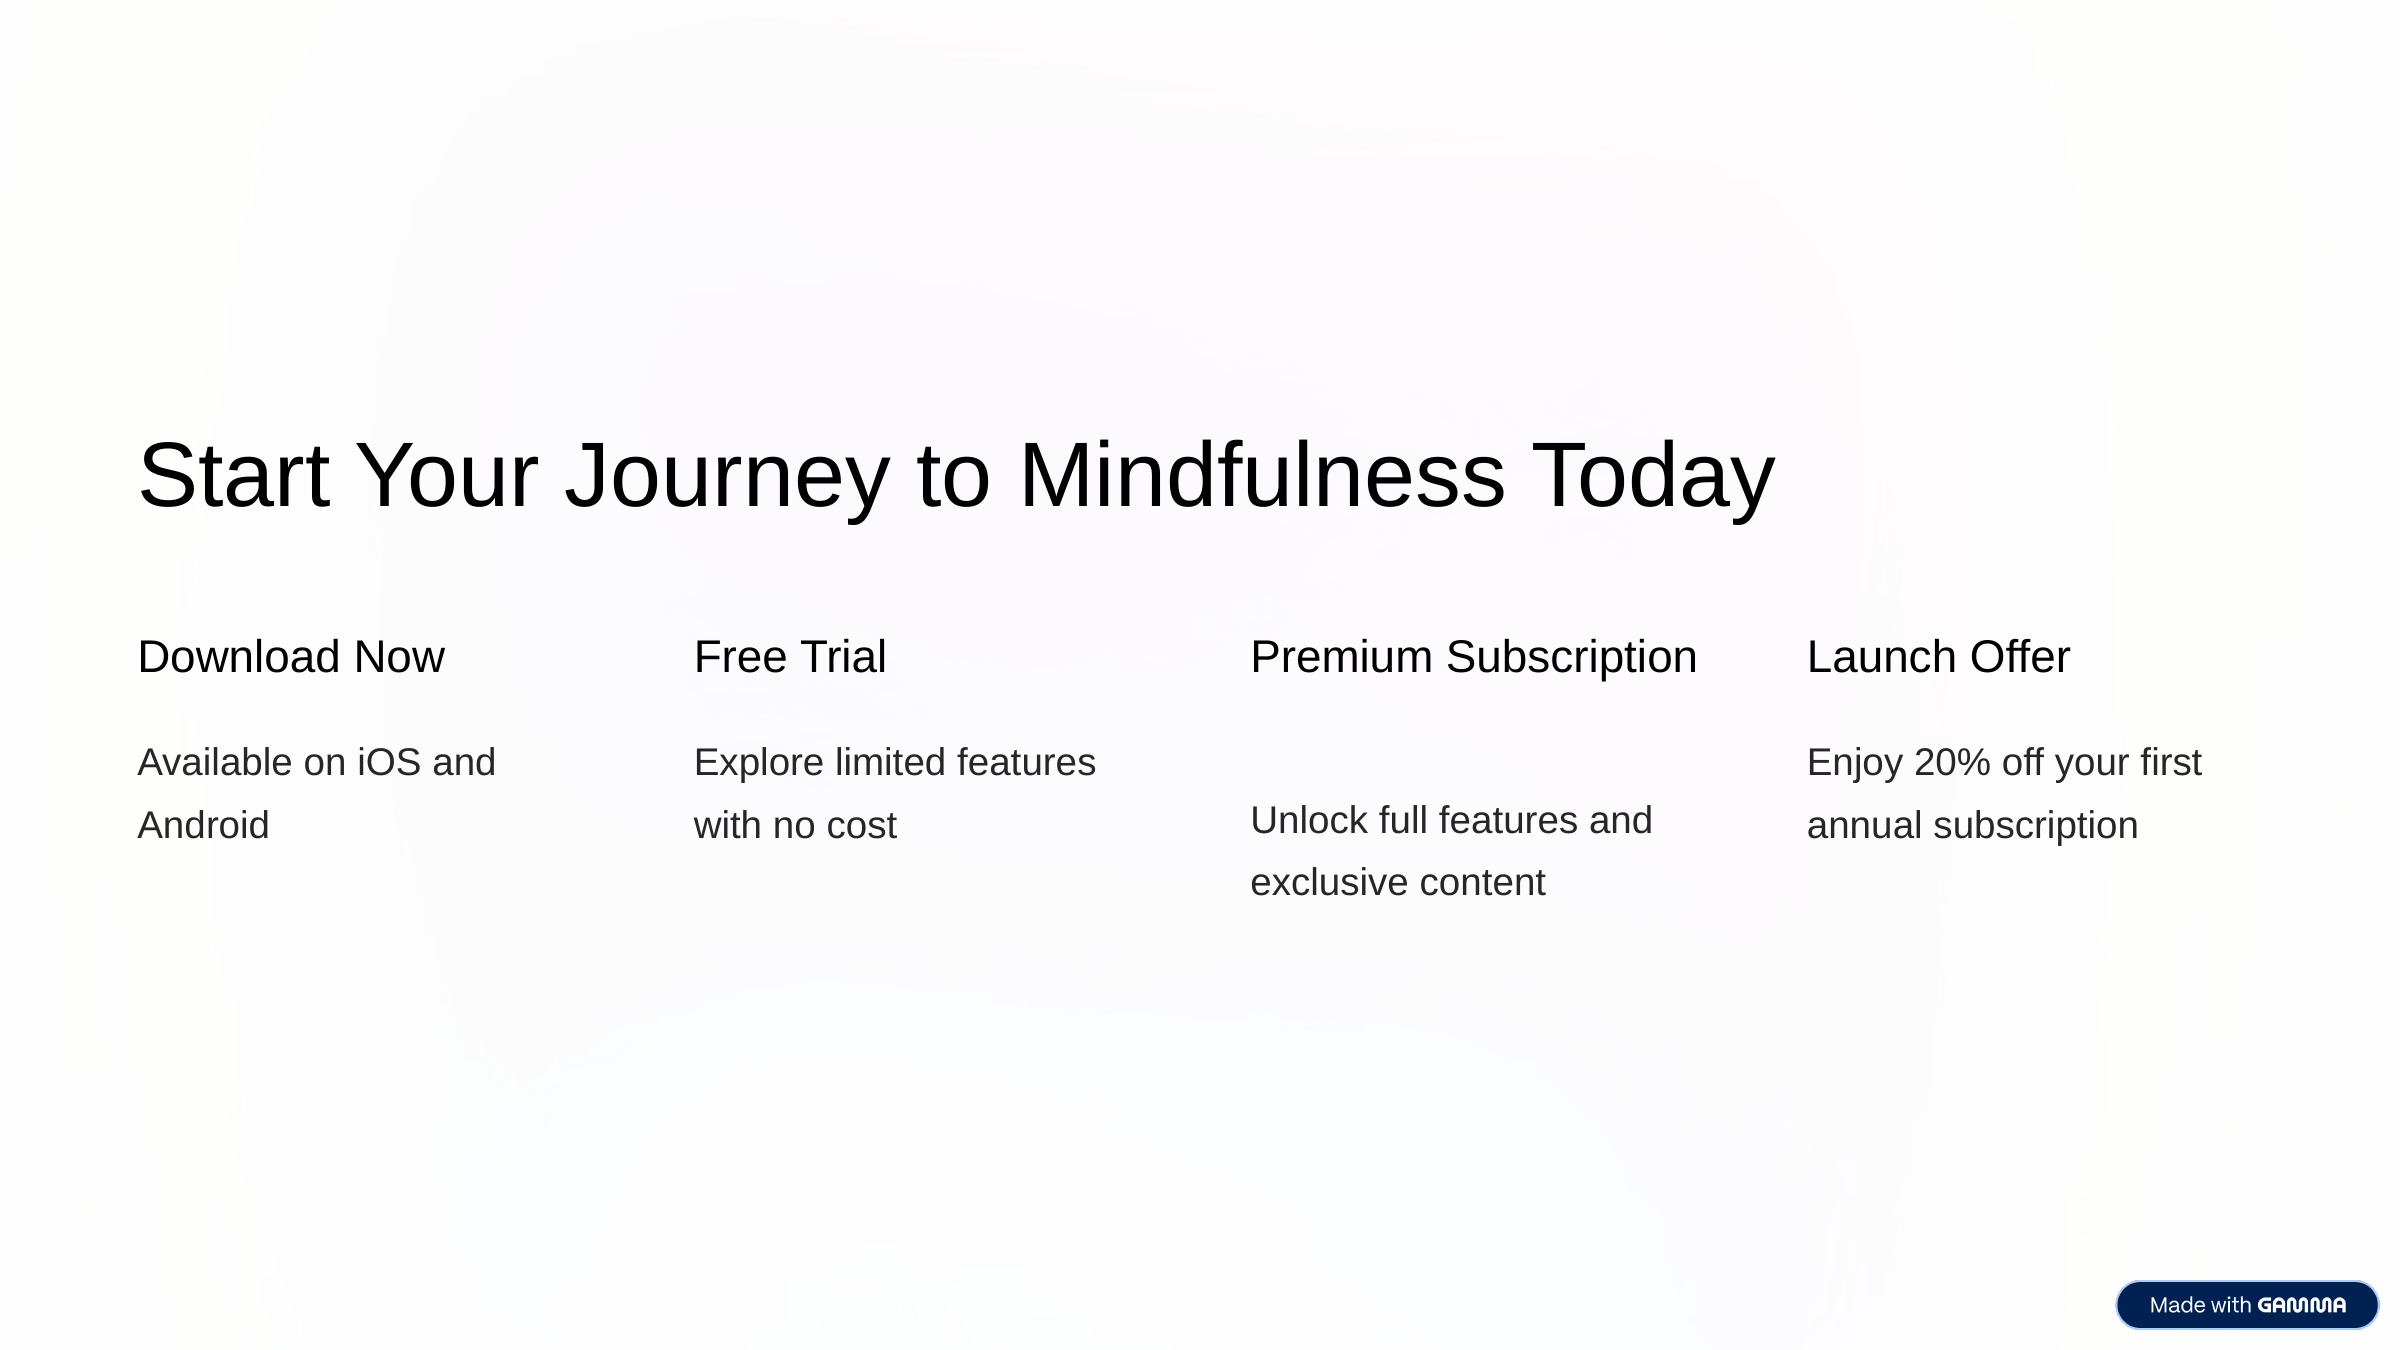

Start Your Journey to Mindfulness Today
Download Now
Free Trial
Premium Subscription
Launch Offer
Available on iOS and Android
Explore limited features with no cost
Enjoy 20% off your first annual subscription
Unlock full features and exclusive content